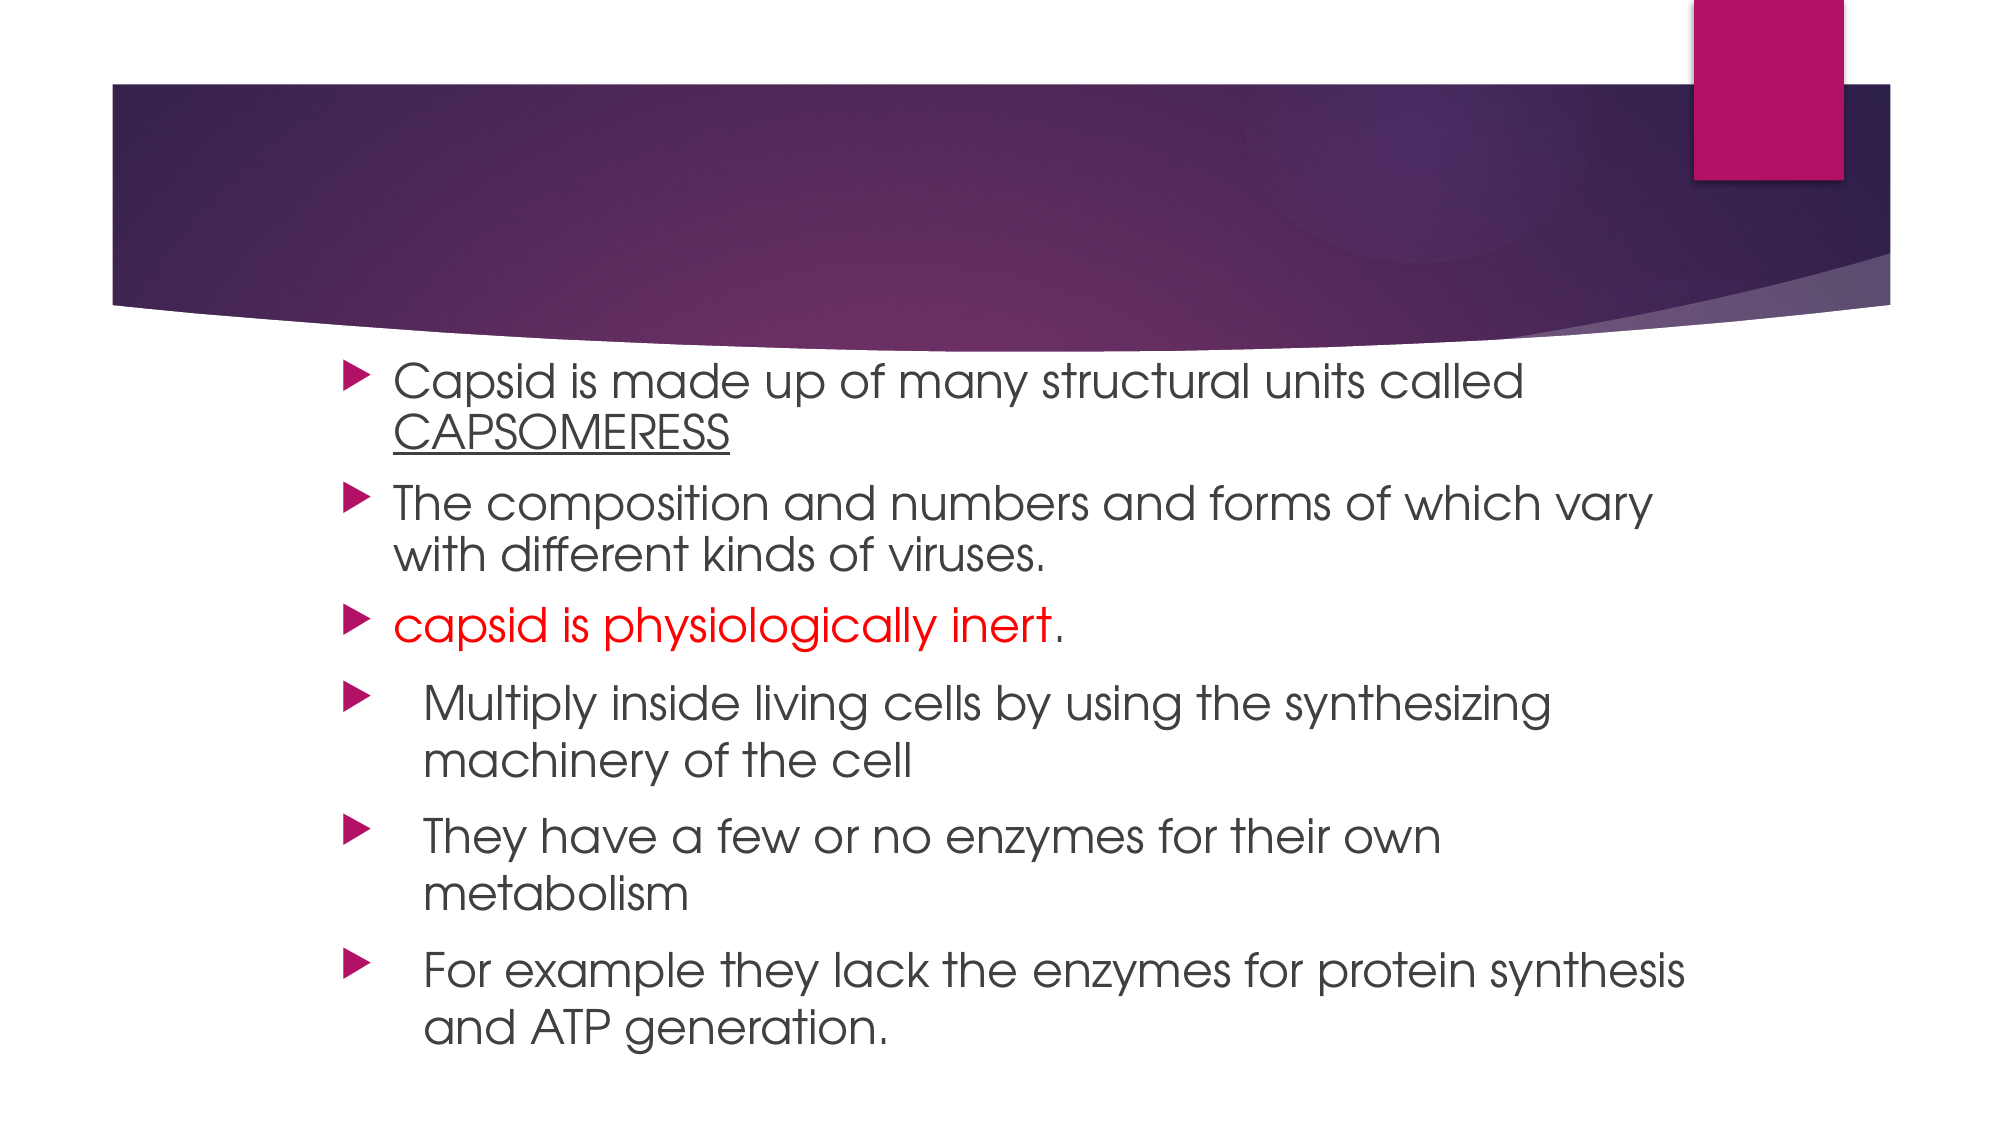

Capsid is made up of many structural units called CAPSOMERESS
The composition and numbers and forms of which vary with different kinds of viruses.
capsid is physiologically inert.
Multiply inside living cells by using the synthesizing machinery of the cell
They have a few or no enzymes for their own metabolism
For example they lack the enzymes for protein synthesis and ATP generation.